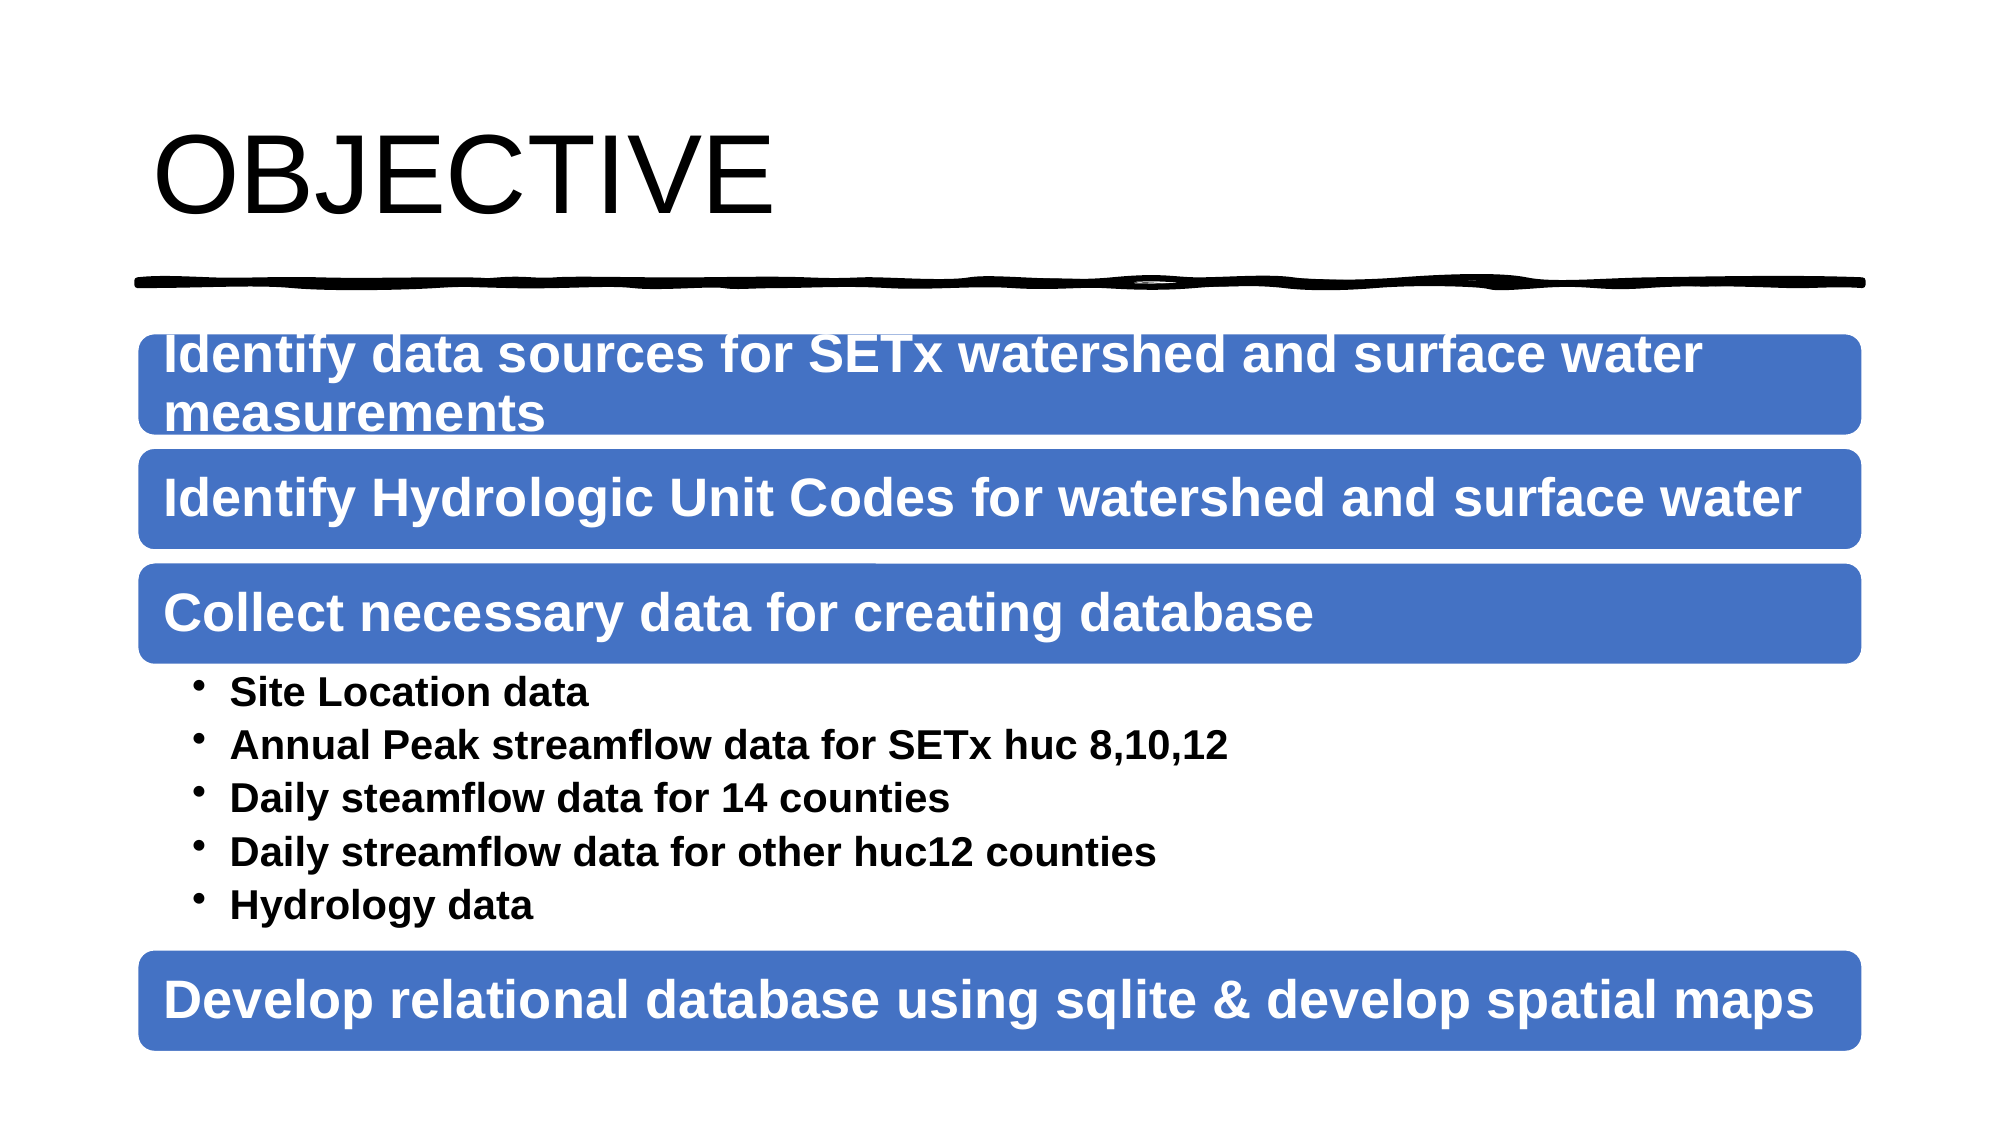

# OBJECTIVE
Identify data sources for SETx watershed and surface water measurements
Identify Hydrologic Unit Codes for watershed and surface water
Collect necessary data for creating database
Site Location data
Annual Peak streamflow data for SETx huc 8,10,12
Daily steamflow data for 14 counties
Daily streamflow data for other huc12 counties
Hydrology data
Develop relational database using sqlite & develop spatial maps